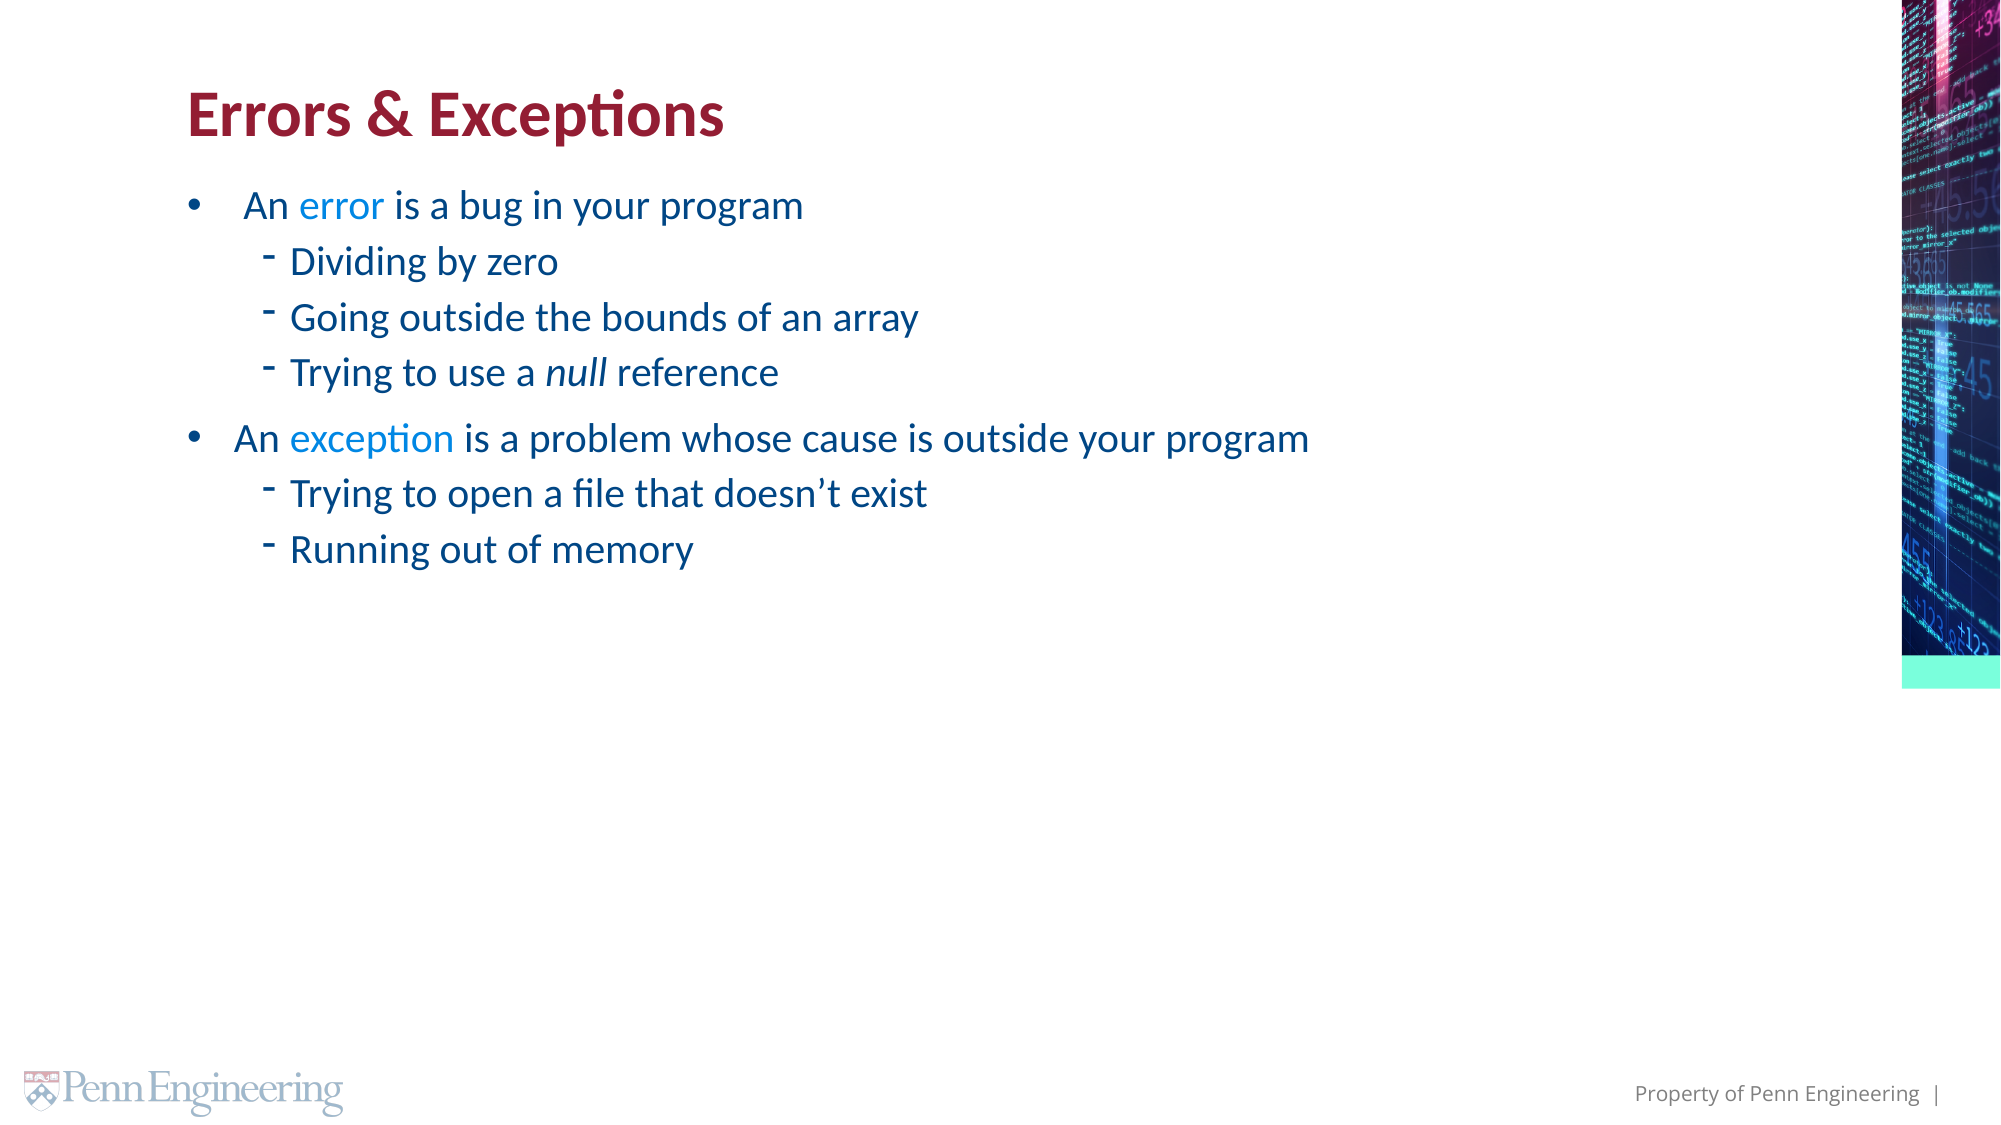

# Errors & Exceptions
An error is a bug in your program
Dividing by zero
Going outside the bounds of an array
Trying to use a null reference
An exception is a problem whose cause is outside your program
Trying to open a file that doesn’t exist
Running out of memory